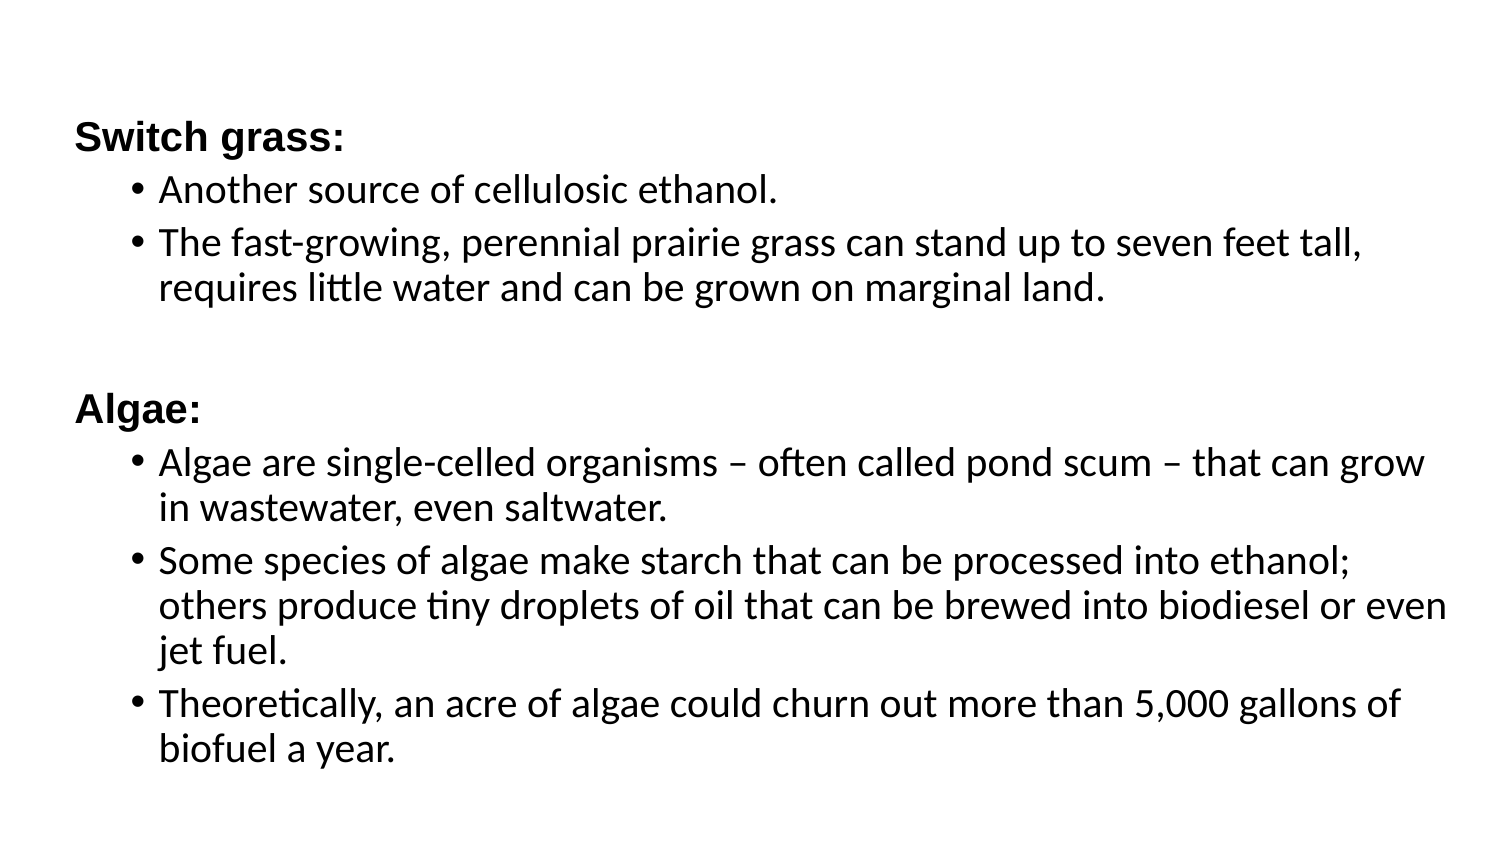

Switch grass:
Another source of cellulosic ethanol.
The fast-growing, perennial prairie grass can stand up to seven feet tall, requires little water and can be grown on marginal land.

Algae:
Algae are single-celled organisms – often called pond scum – that can grow in wastewater, even saltwater.
Some species of algae make starch that can be processed into ethanol; others produce tiny droplets of oil that can be brewed into biodiesel or even jet fuel.
Theoretically, an acre of algae could churn out more than 5,000 gallons of biofuel a year.